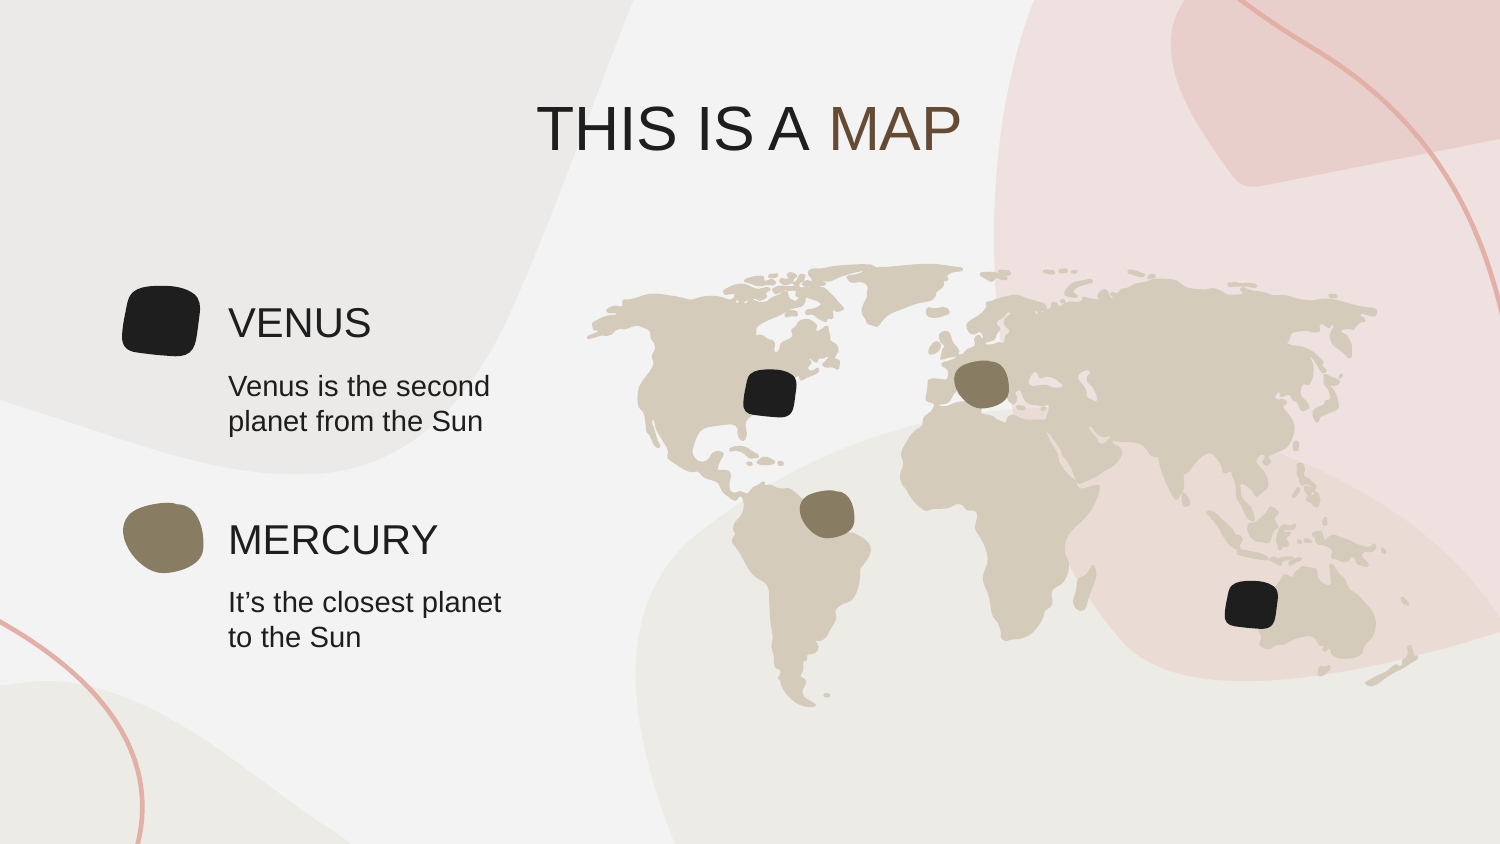

# THIS IS A MAP

VENUS

Venus is the second planet from the Sun

MERCURY

It’s the closest planet to the Sun